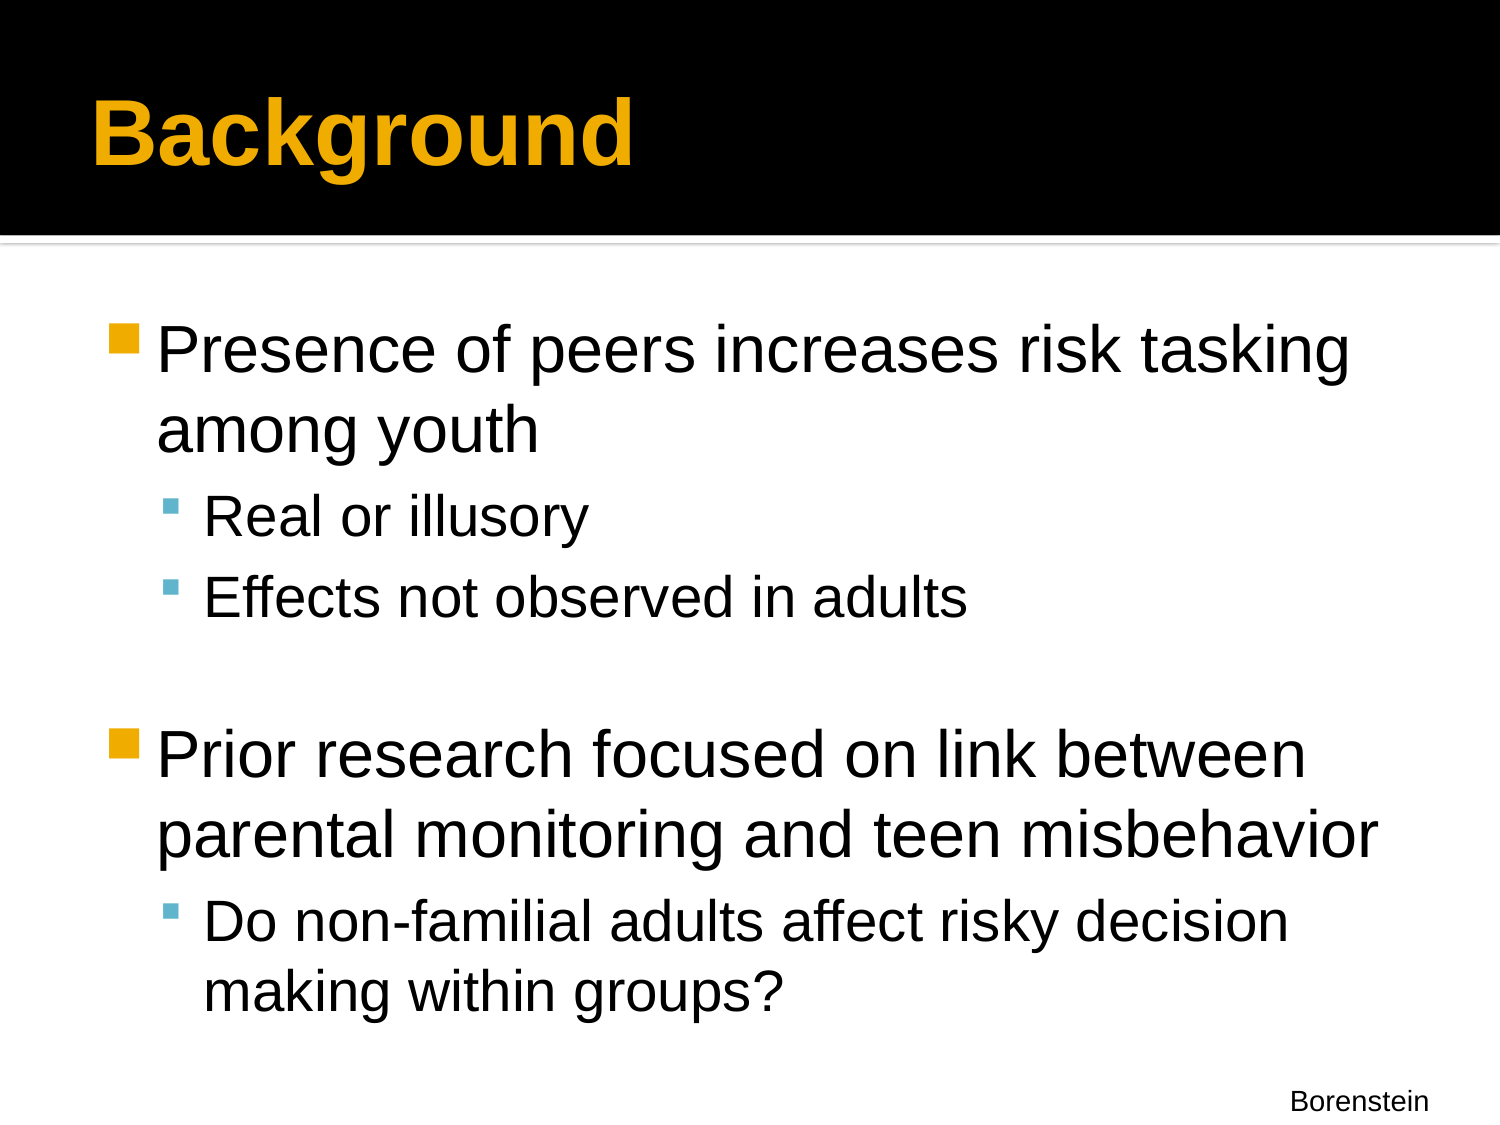

# Background
Presence of peers increases risk tasking among youth
Real or illusory
Effects not observed in adults

Prior research focused on link between parental monitoring and teen misbehavior
Do non-familial adults affect risky decision making within groups?
Borenstein